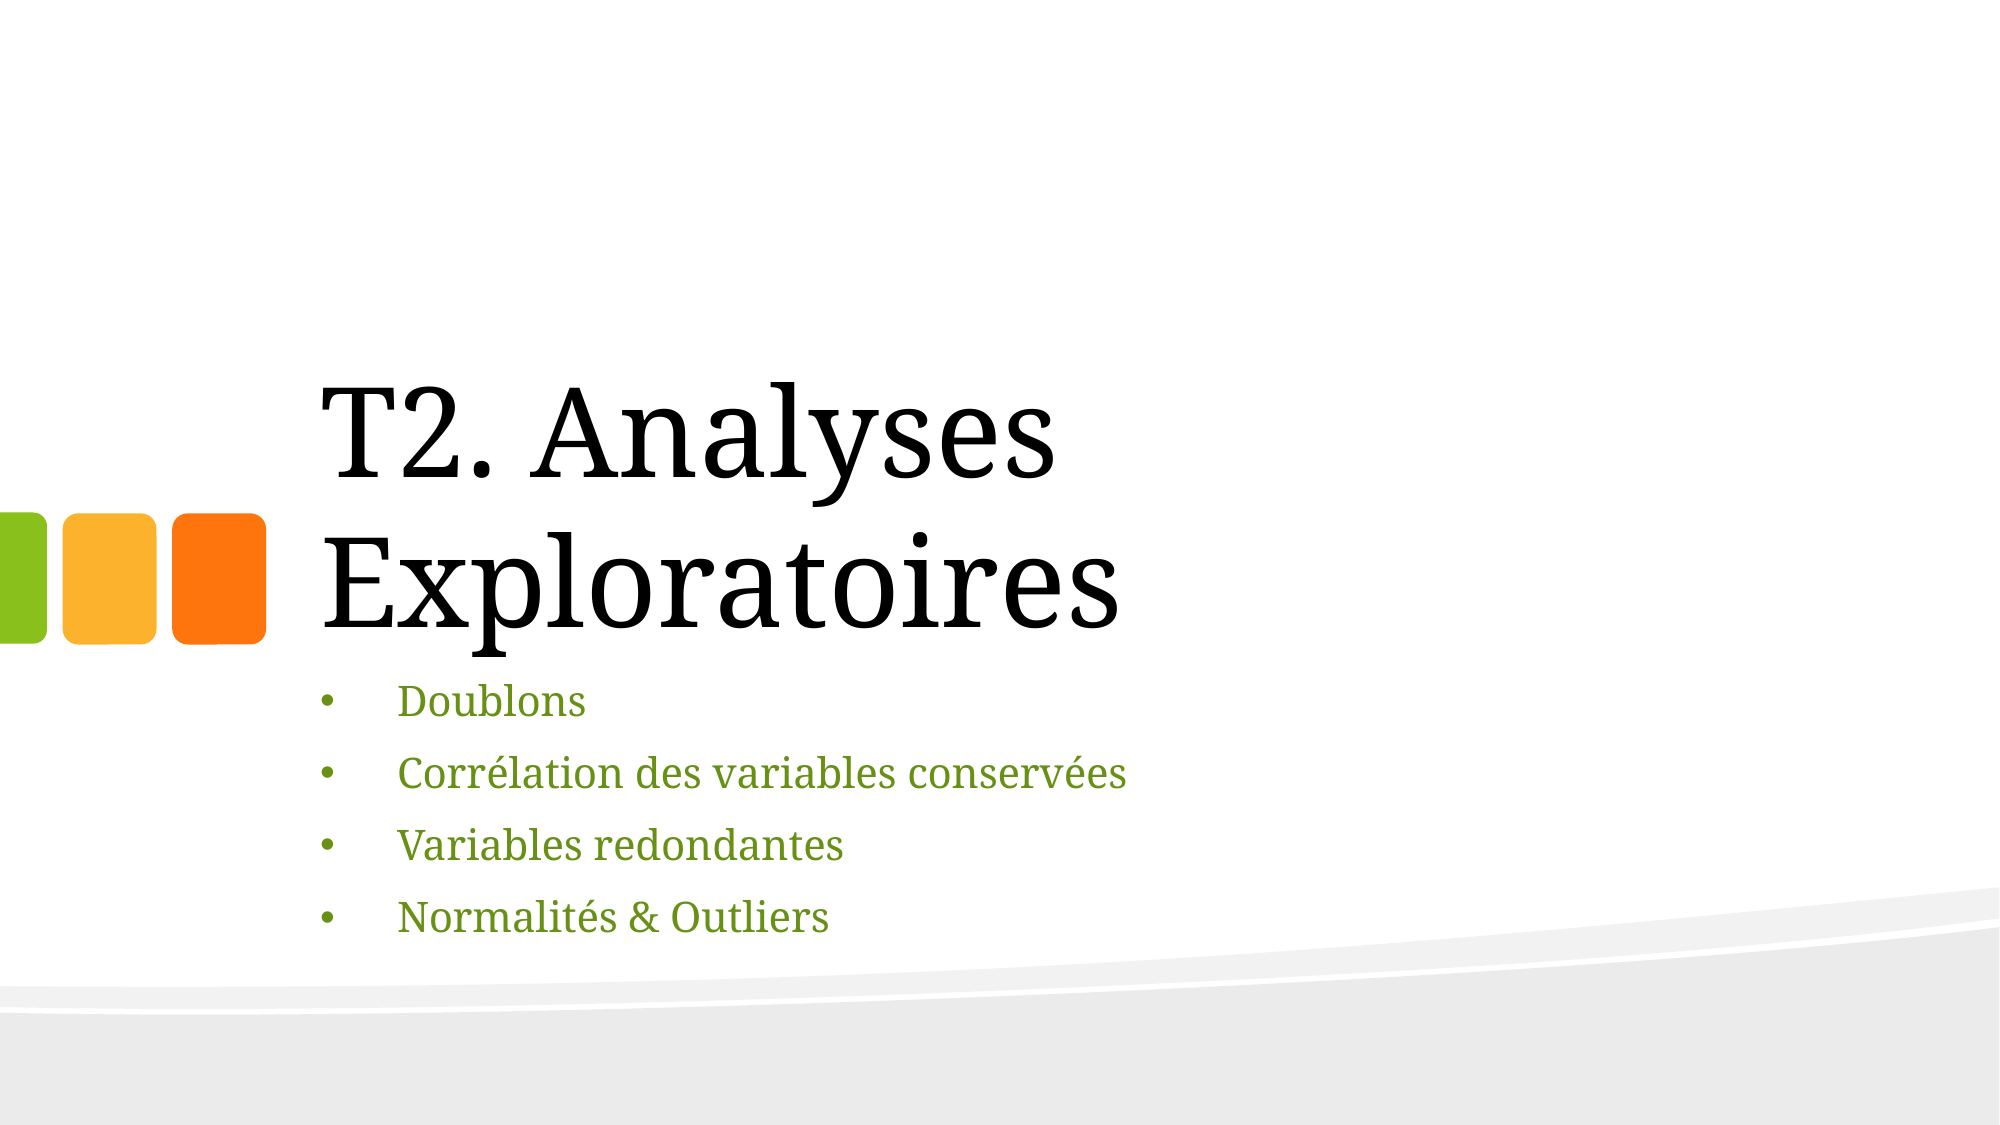

# T2. Analyses Exploratoires
Doublons
Corrélation des variables conservées
Variables redondantes
Normalités & Outliers